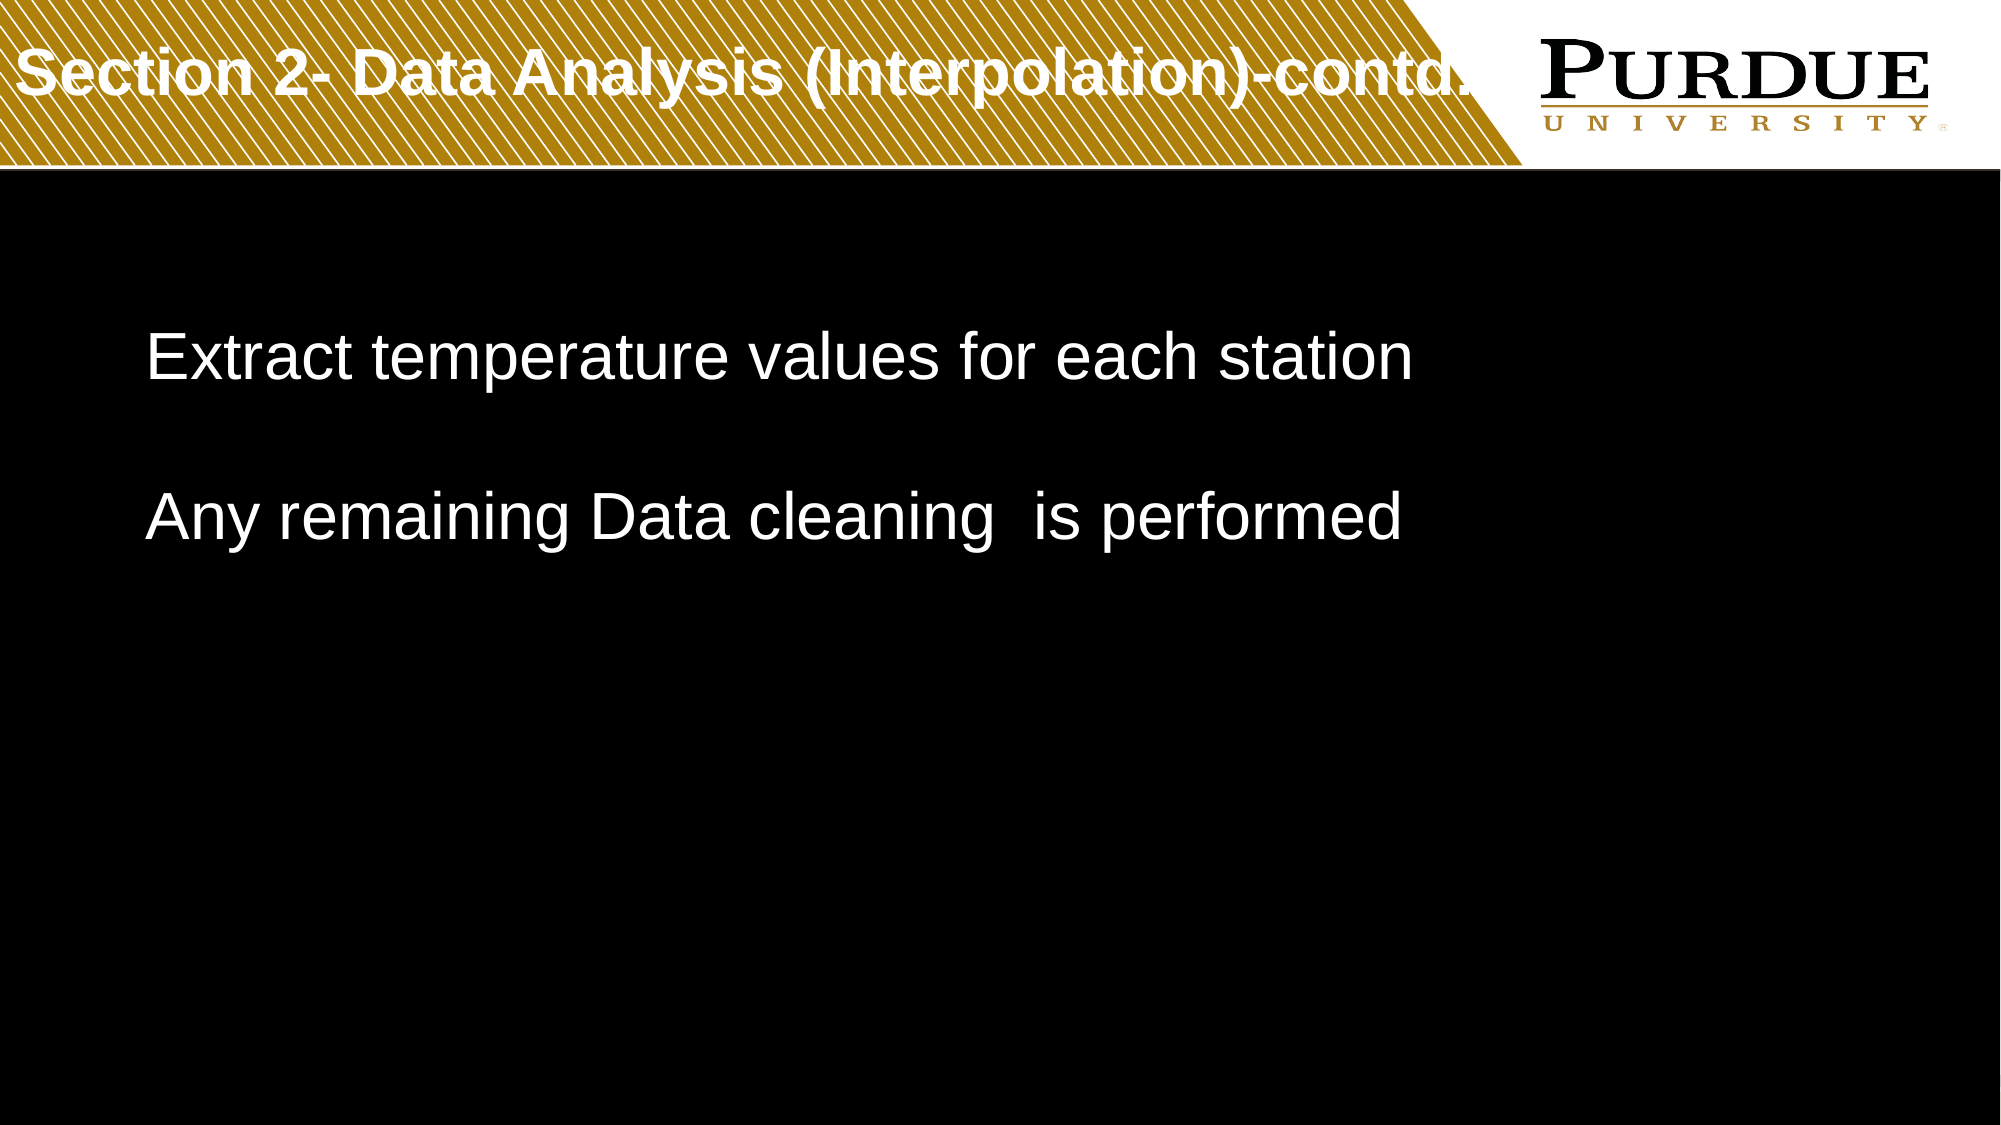

Section 2- Data Analysis (Interpolation)-contd.
Extract temperature values for each station

Any remaining Data cleaning  is performed
Pictures
Music
Video